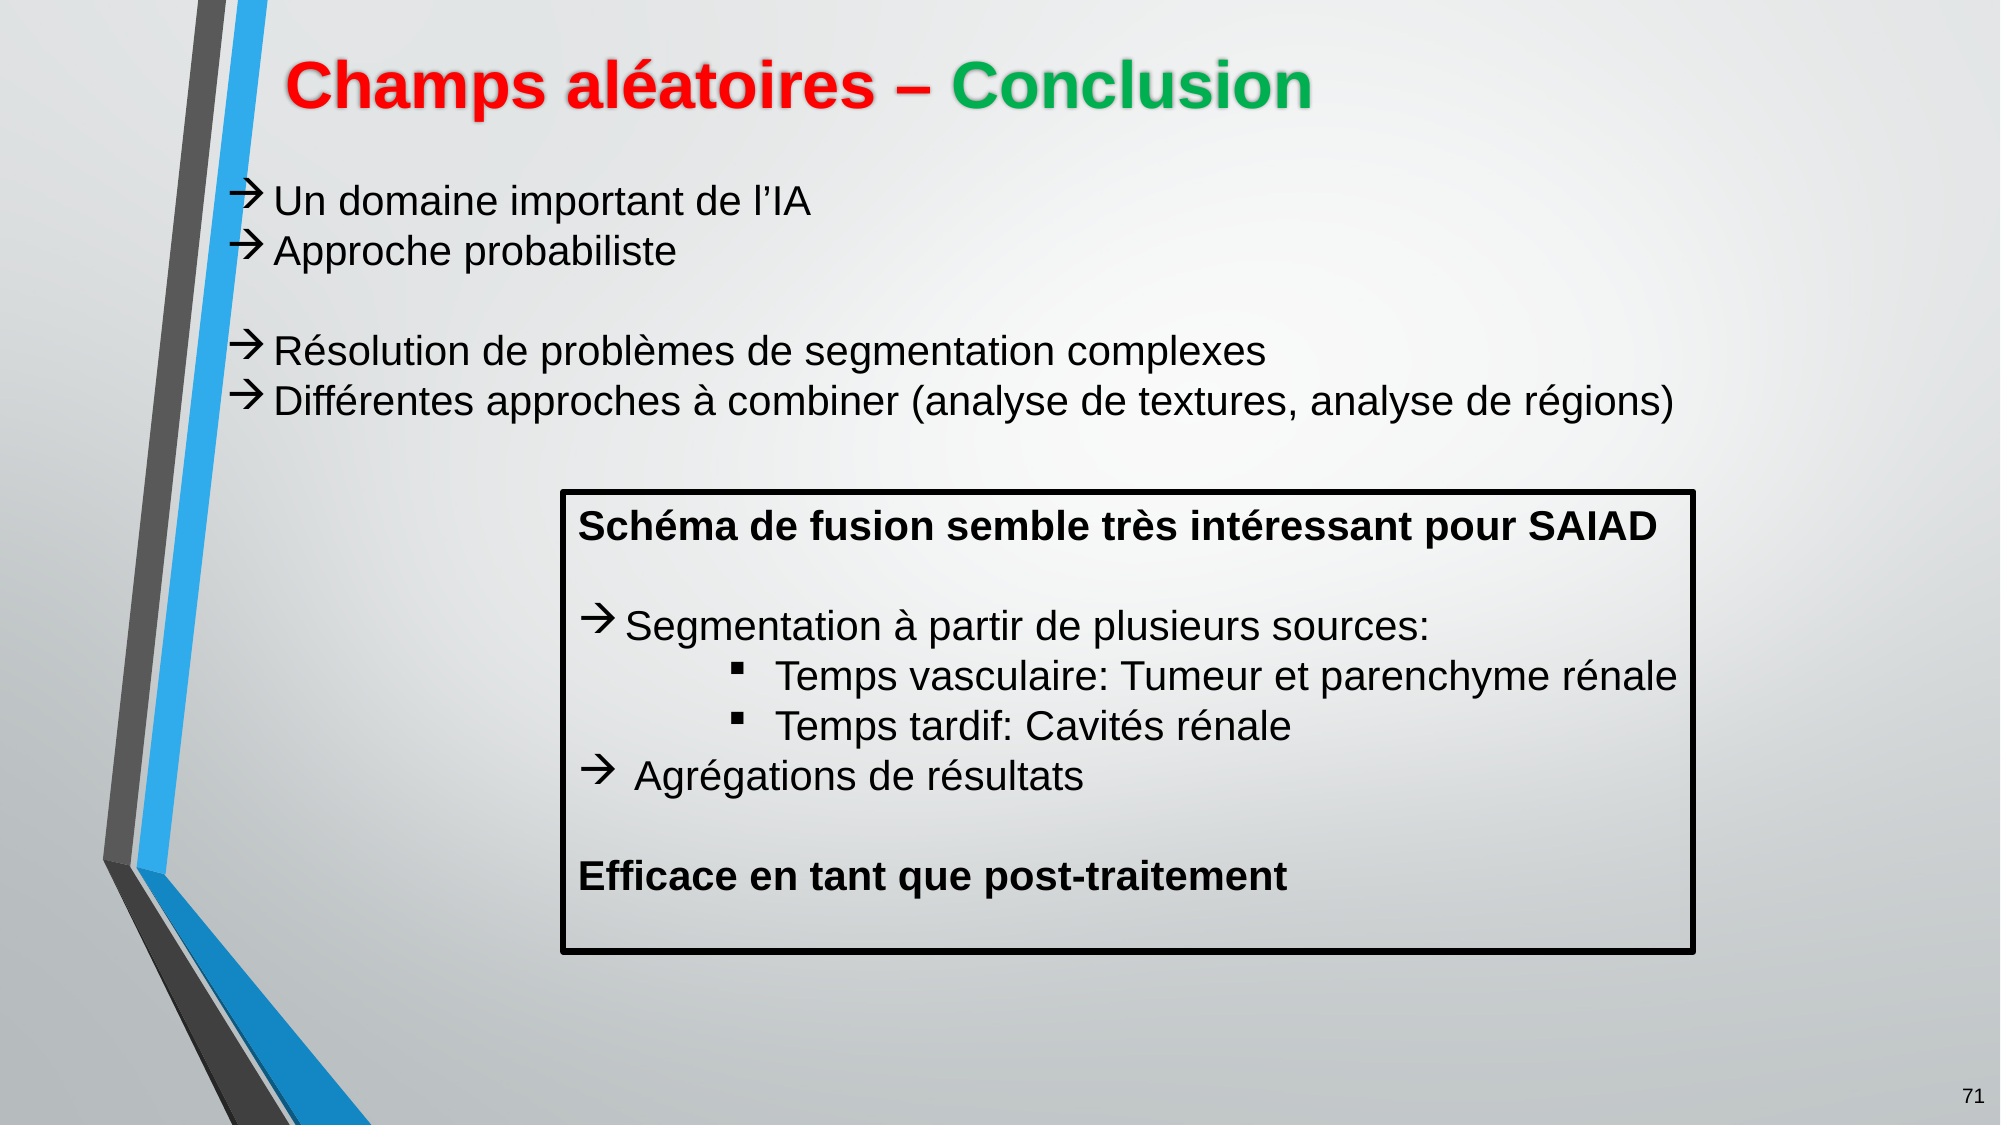

Champs aléatoires – Conclusion
Un domaine important de l’IA
Approche probabiliste

Résolution de problèmes de segmentation complexes
Différentes approches à combiner (analyse de textures, analyse de régions)

Schéma de fusion semble très intéressant pour SAIAD

Segmentation à partir de plusieurs sources:
Temps vasculaire: Tumeur et parenchyme rénale
Temps tardif: Cavités rénale
Agrégations de résultats

Efficace en tant que post-traitement

71